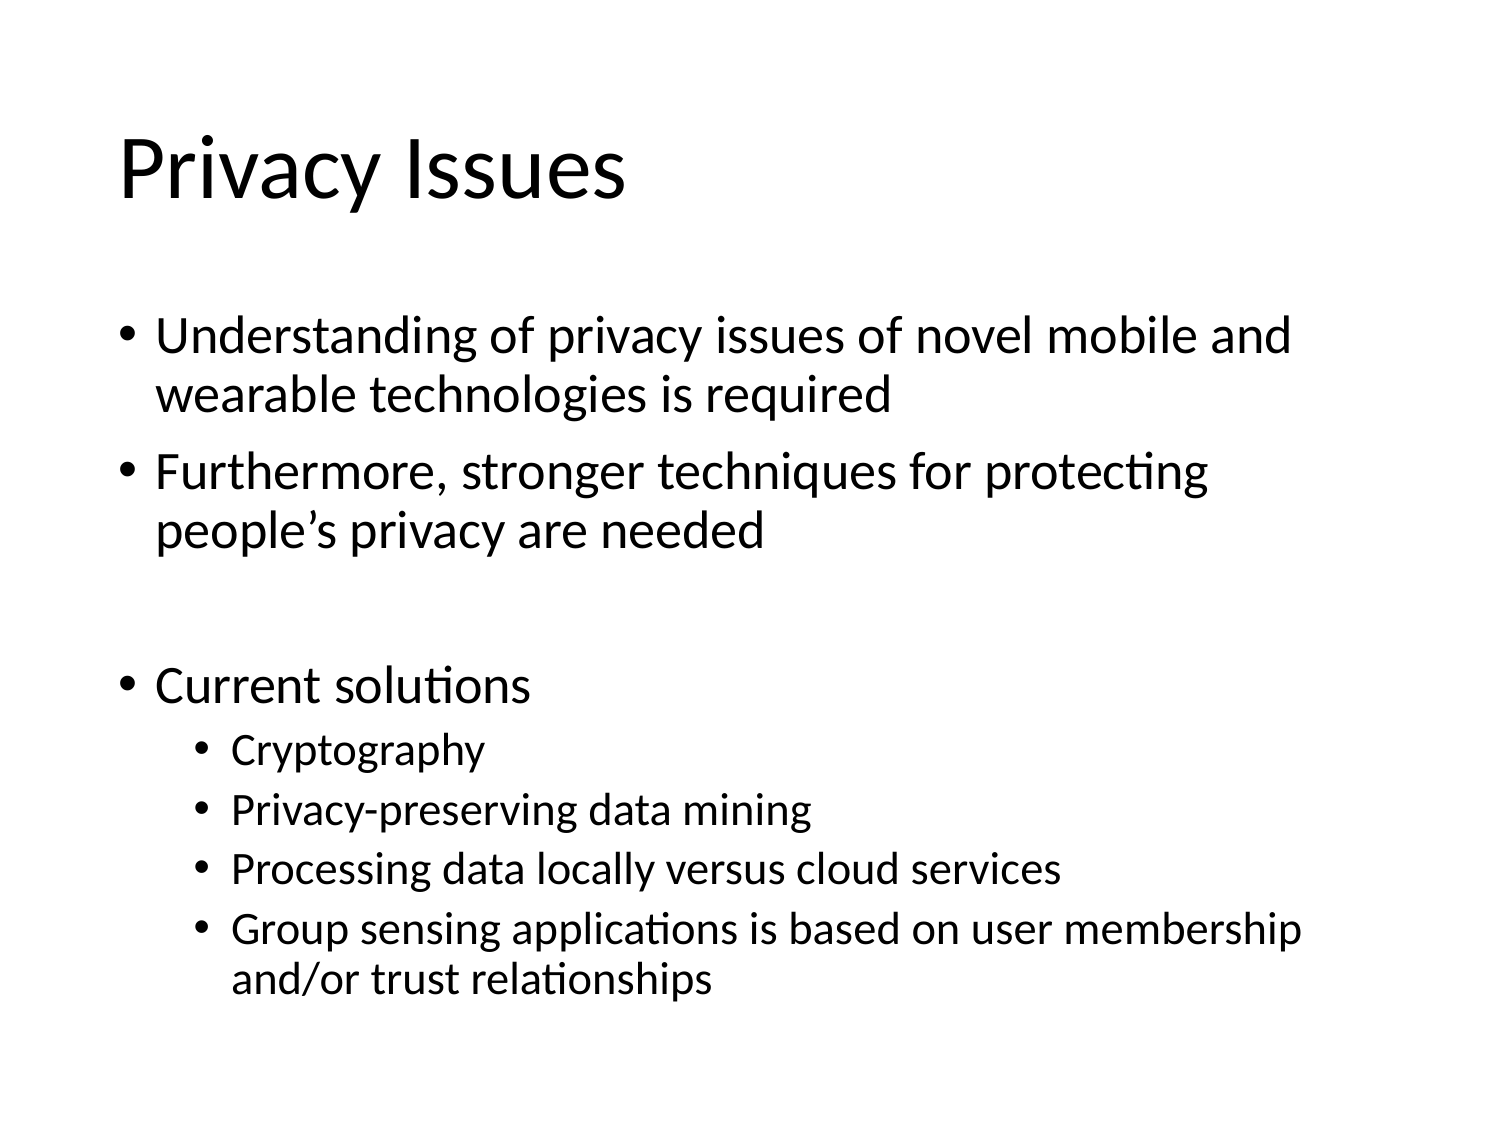

# Privacy Issues
Understanding of privacy issues of novel mobile and wearable technologies is required
Furthermore, stronger techniques for protecting people’s privacy are needed

Current solutions
Cryptography
Privacy-preserving data mining
Processing data locally versus cloud services
Group sensing applications is based on user membership and/or trust relationships